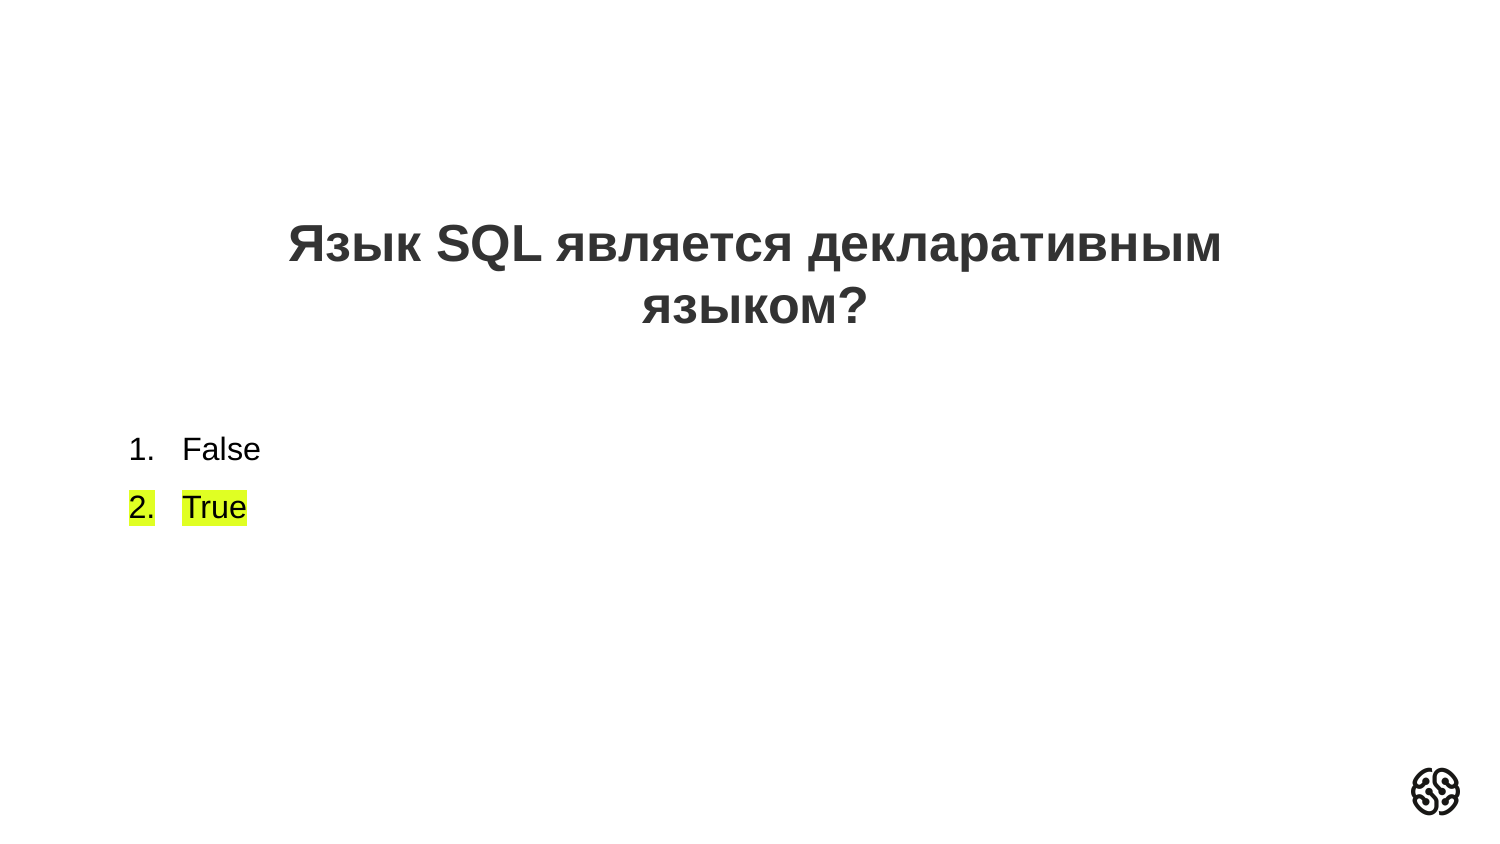

# Язык SQL является декларативным языком?
False
True